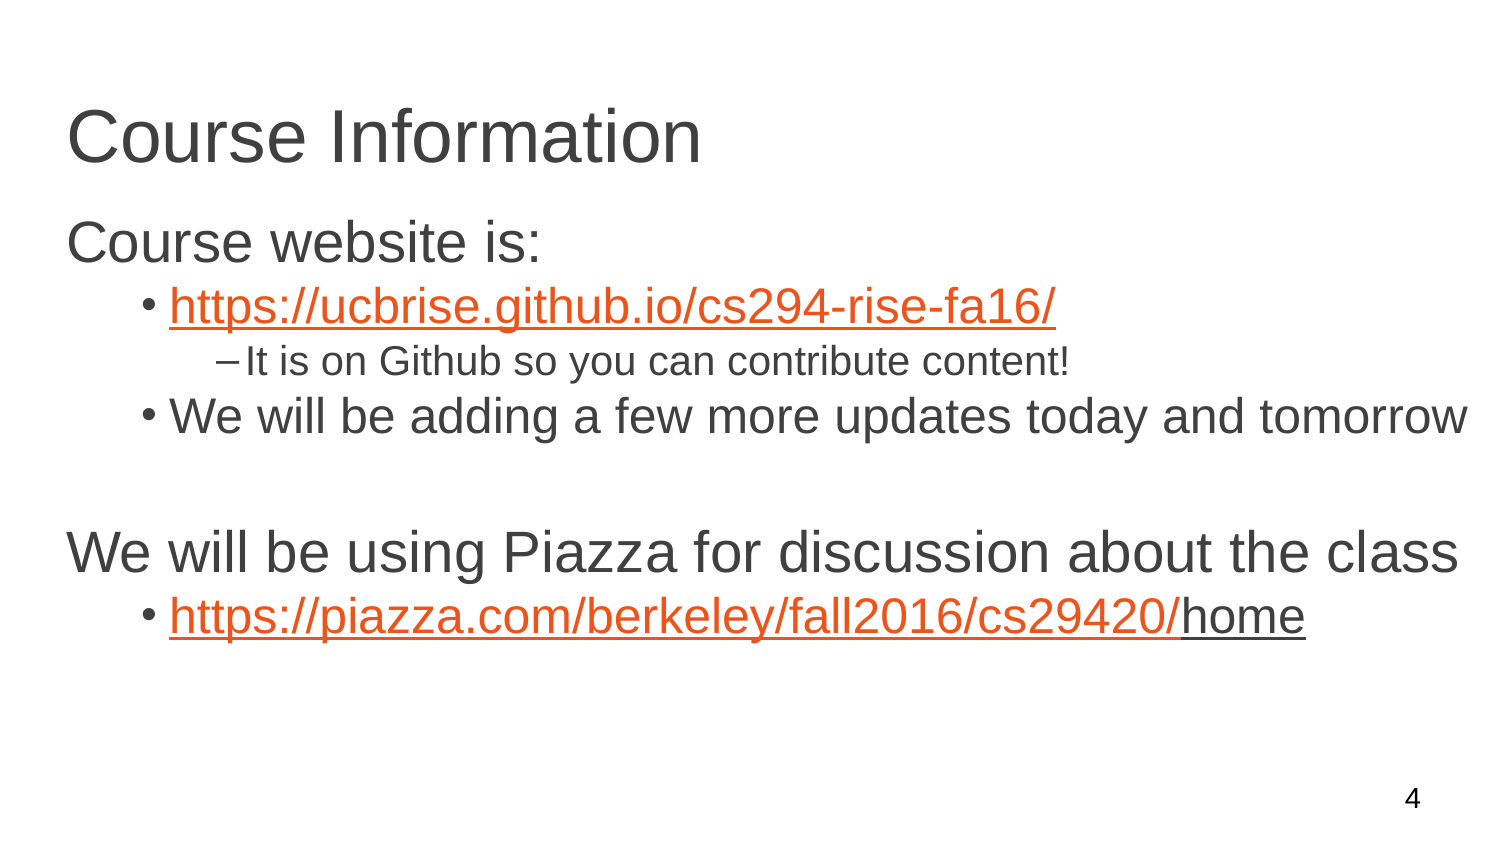

# Course Information
Course website is:
https://ucbrise.github.io/cs294-rise-fa16/
It is on Github so you can contribute content!
We will be adding a few more updates today and tomorrow

We will be using Piazza for discussion about the class
https://piazza.com/berkeley/fall2016/cs29420/home

4